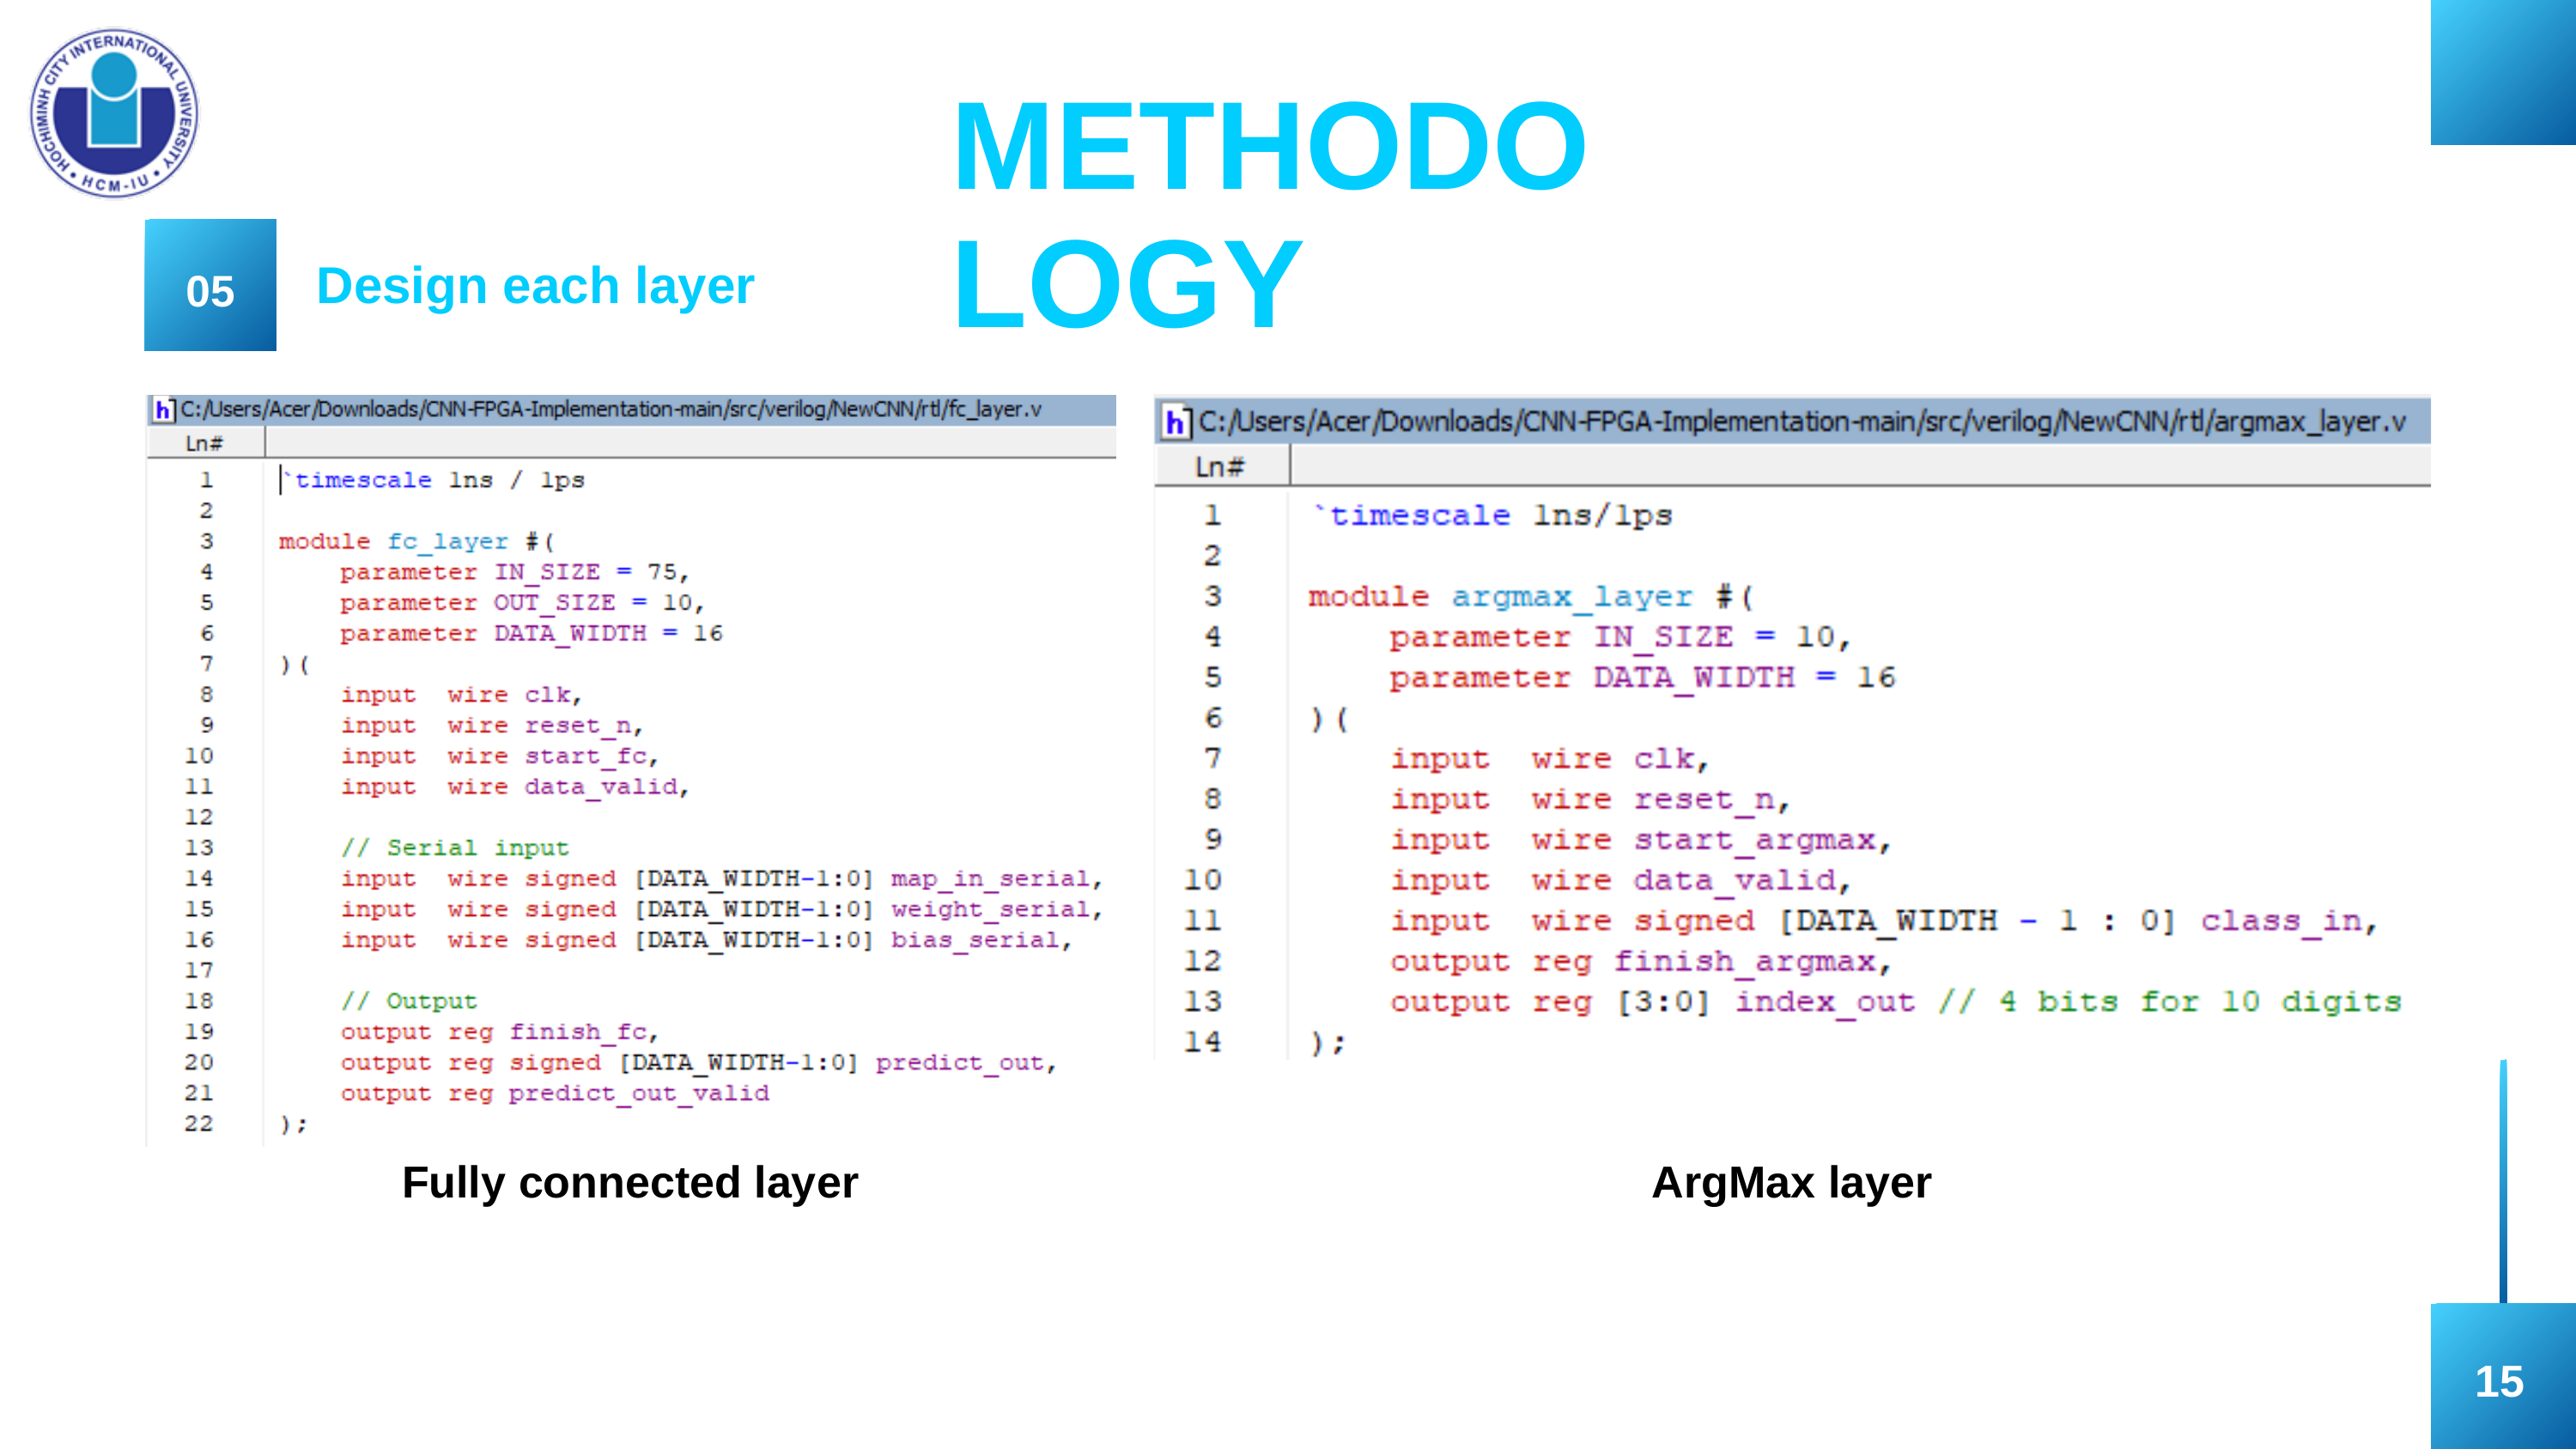

METHODOLOGY

Design each layer
05

Fully connected layer
ArgMax layer

15